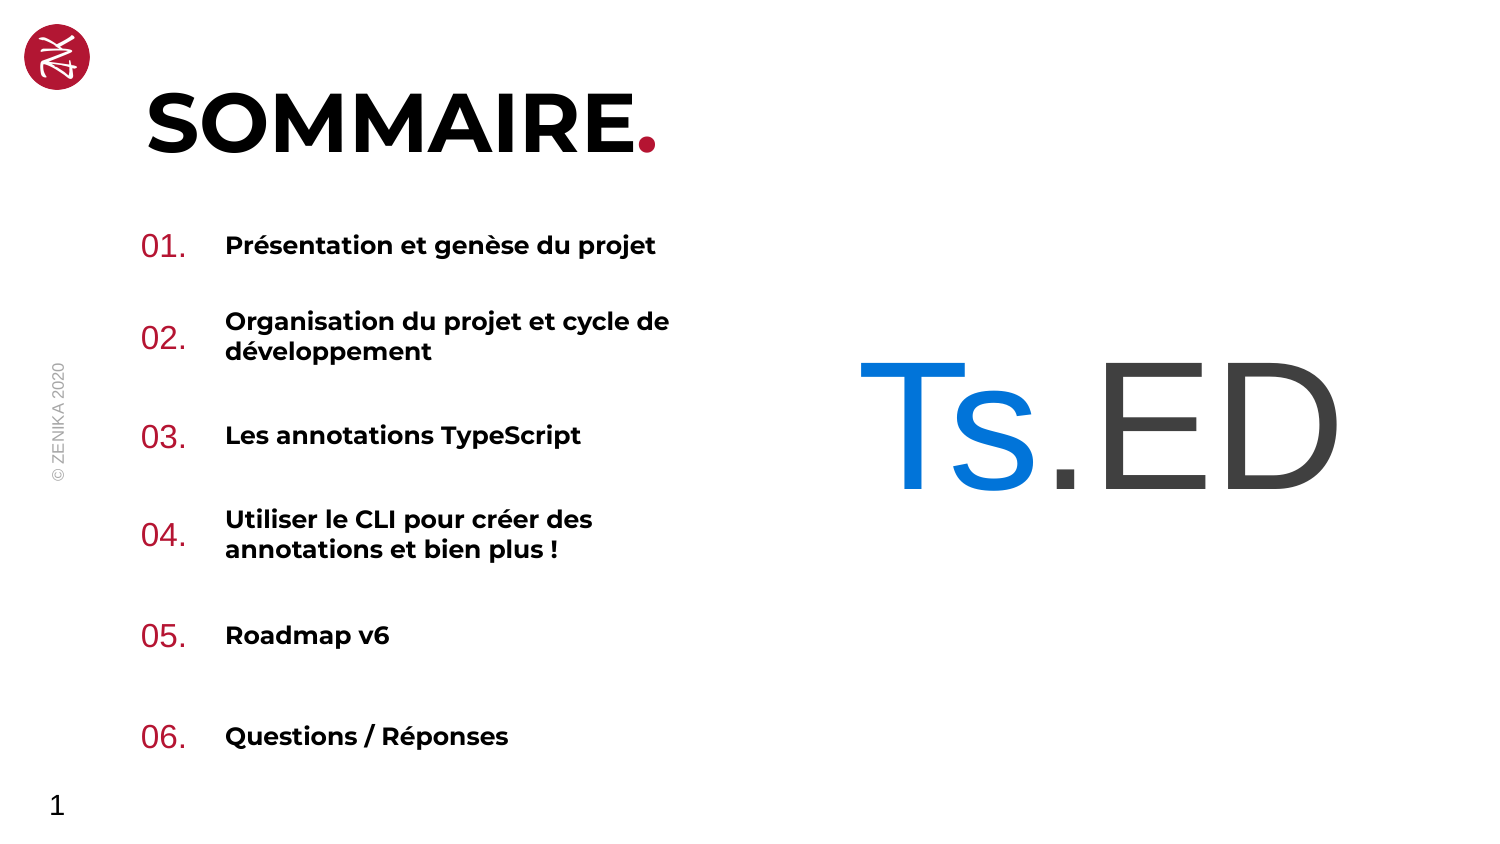

SOMMAIRE.
01.
Présentation et genèse du projet
02.
Organisation du projet et cycle de développement
Ts.ED
Les annotations TypeScript
03.
Utiliser le CLI pour créer des annotations et bien plus !
04.
Roadmap v6
05.
Questions / Réponses
06.
1